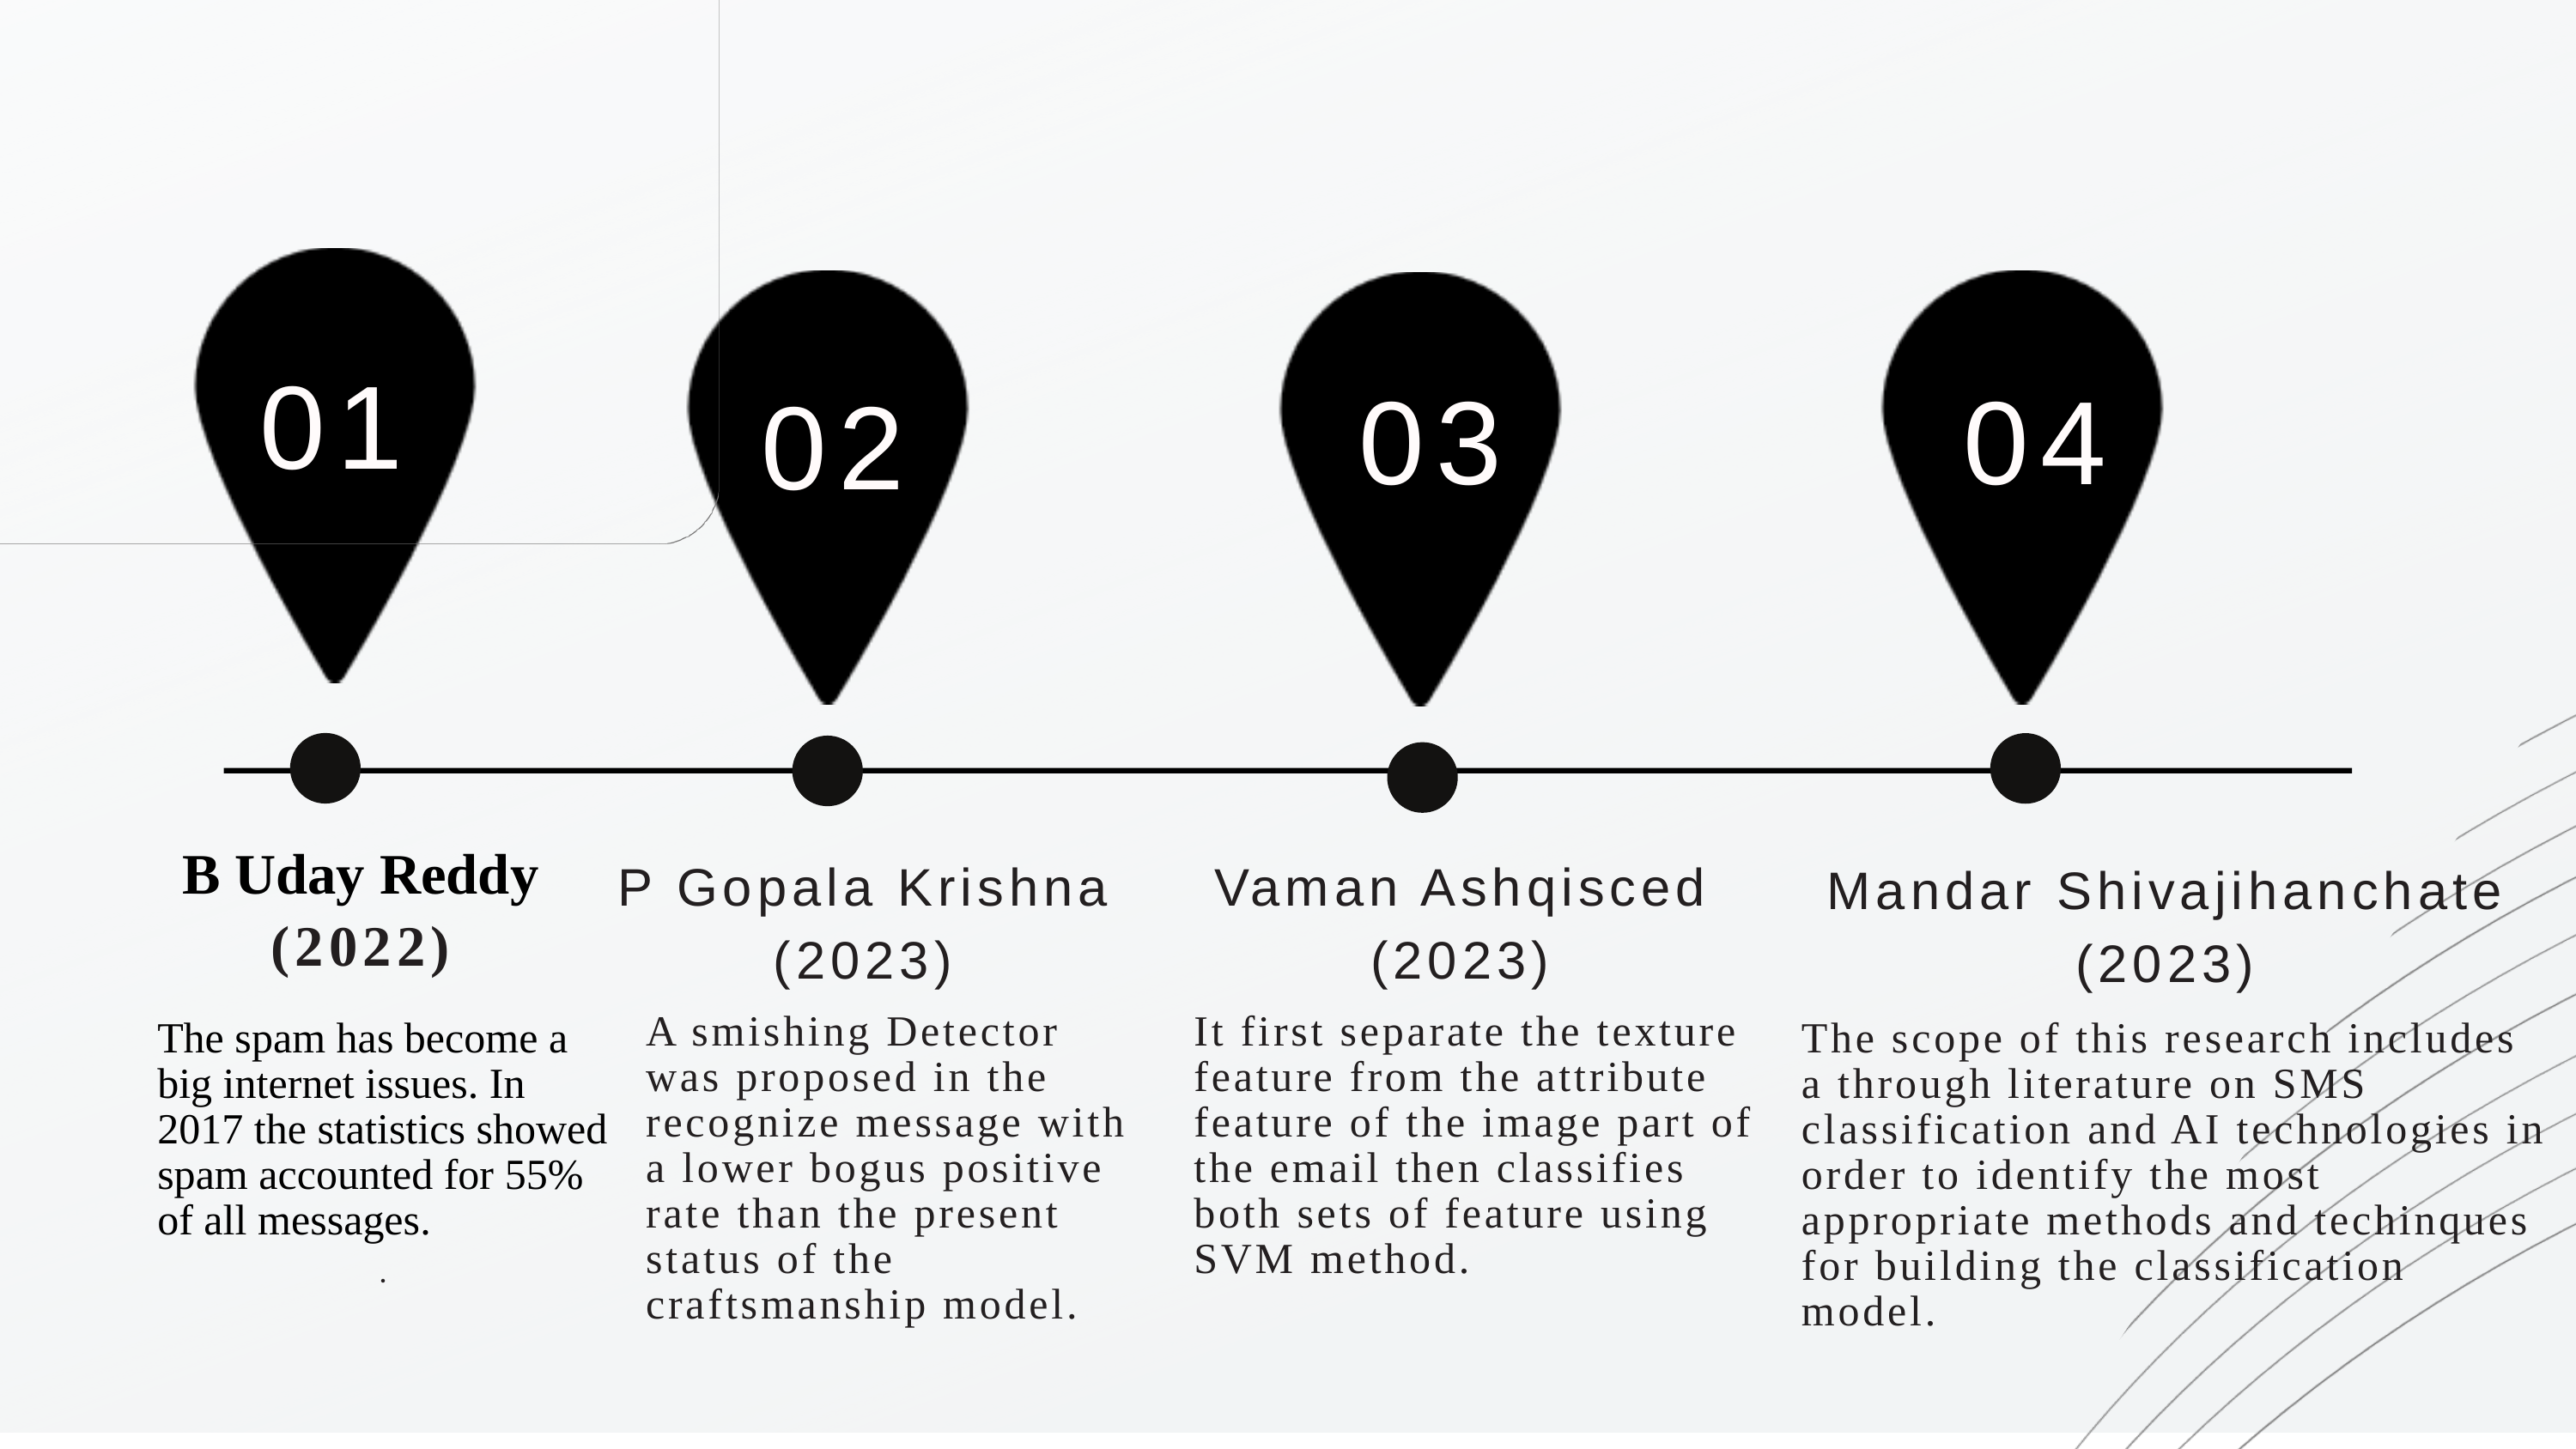

01
04
03
02

B Uday Reddy
(2022)
Vaman Ashqisced
(2023)
P Gopala Krishna
(2023)
Mandar Shivajihanchate
(2023)
A smishing Detector was proposed in the recognize message with a lower bogus positive rate than the present status of the craftsmanship model.
It first separate the texture feature from the attribute feature of the image part of the email then classifies both sets of feature using SVM method.
The spam has become a big internet issues. In 2017 the statistics showed spam accounted for 55% of all messages.
.
The scope of this research includes a through literature on SMS classification and AI technologies in order to identify the most appropriate methods and techinques for building the classification model.